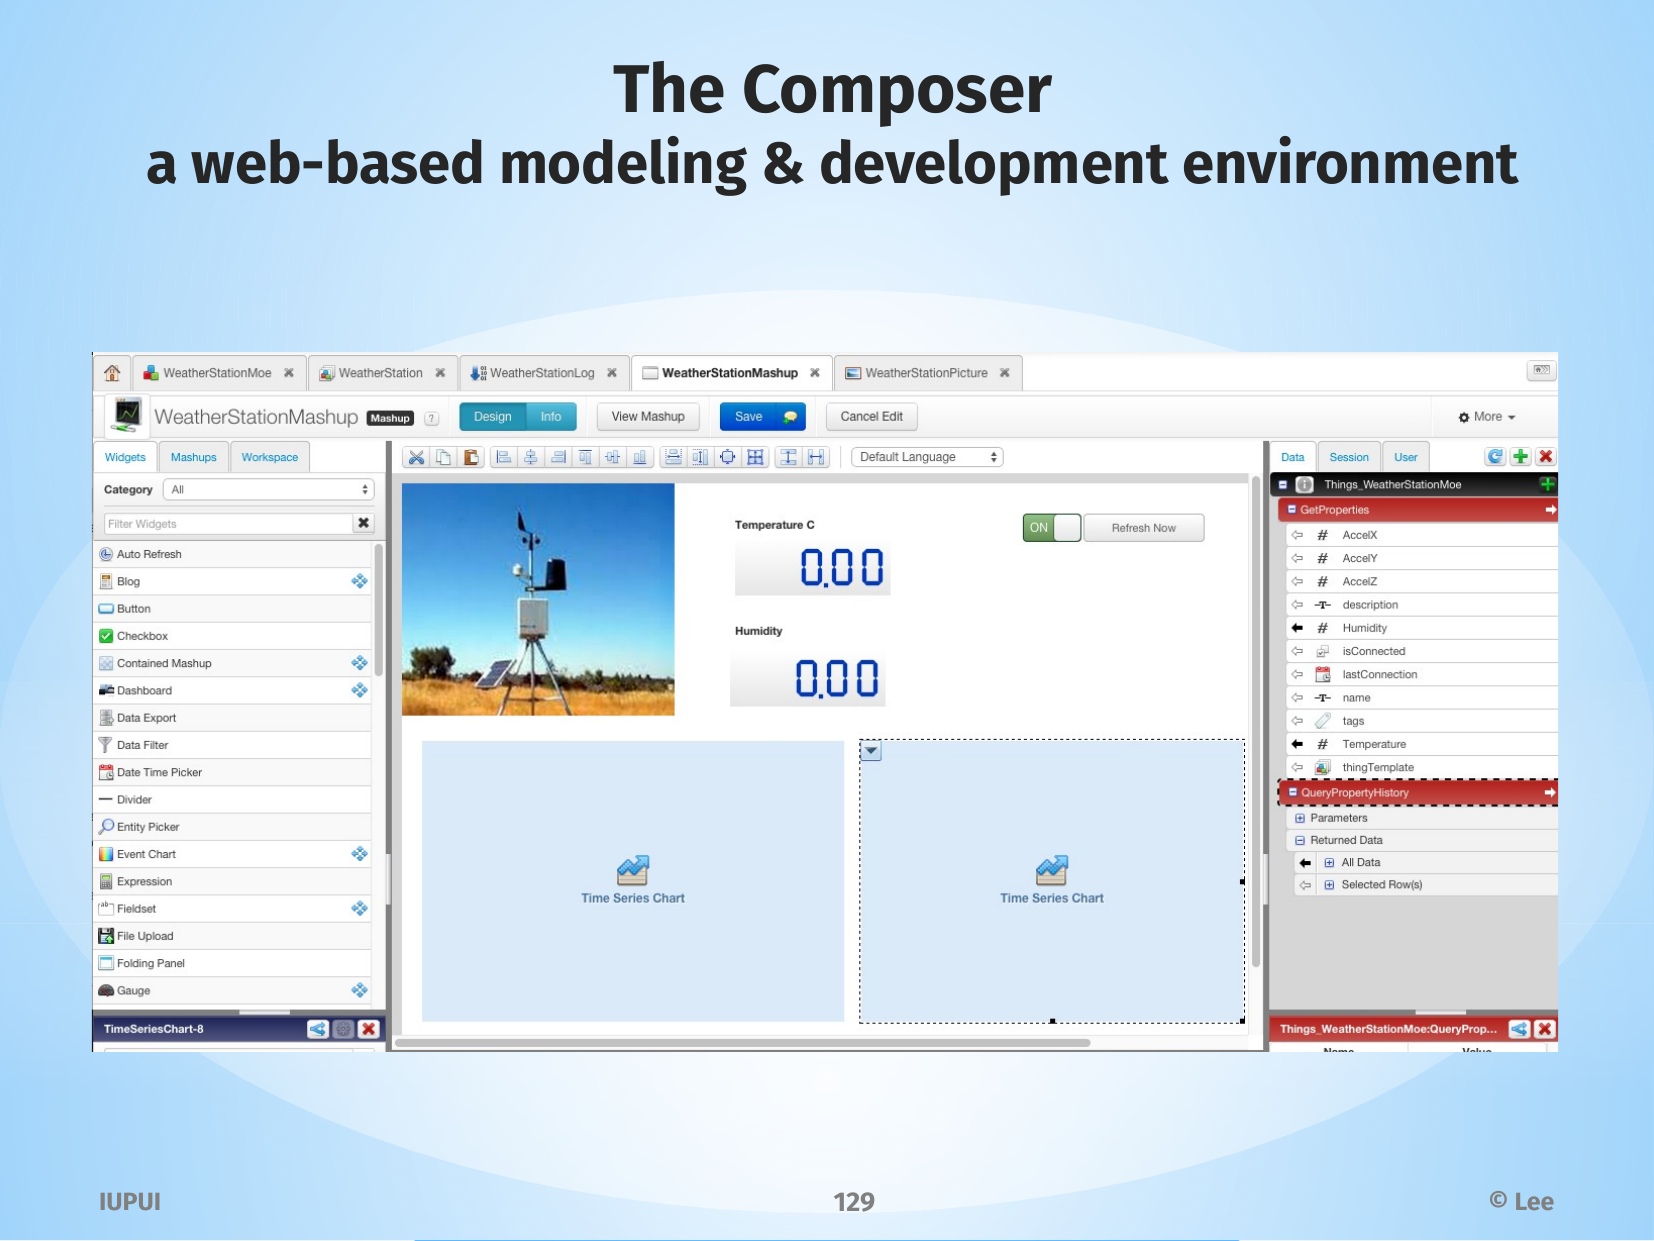

# The Composer a web-based modeling & development environment

IUPUI
129
© Lee